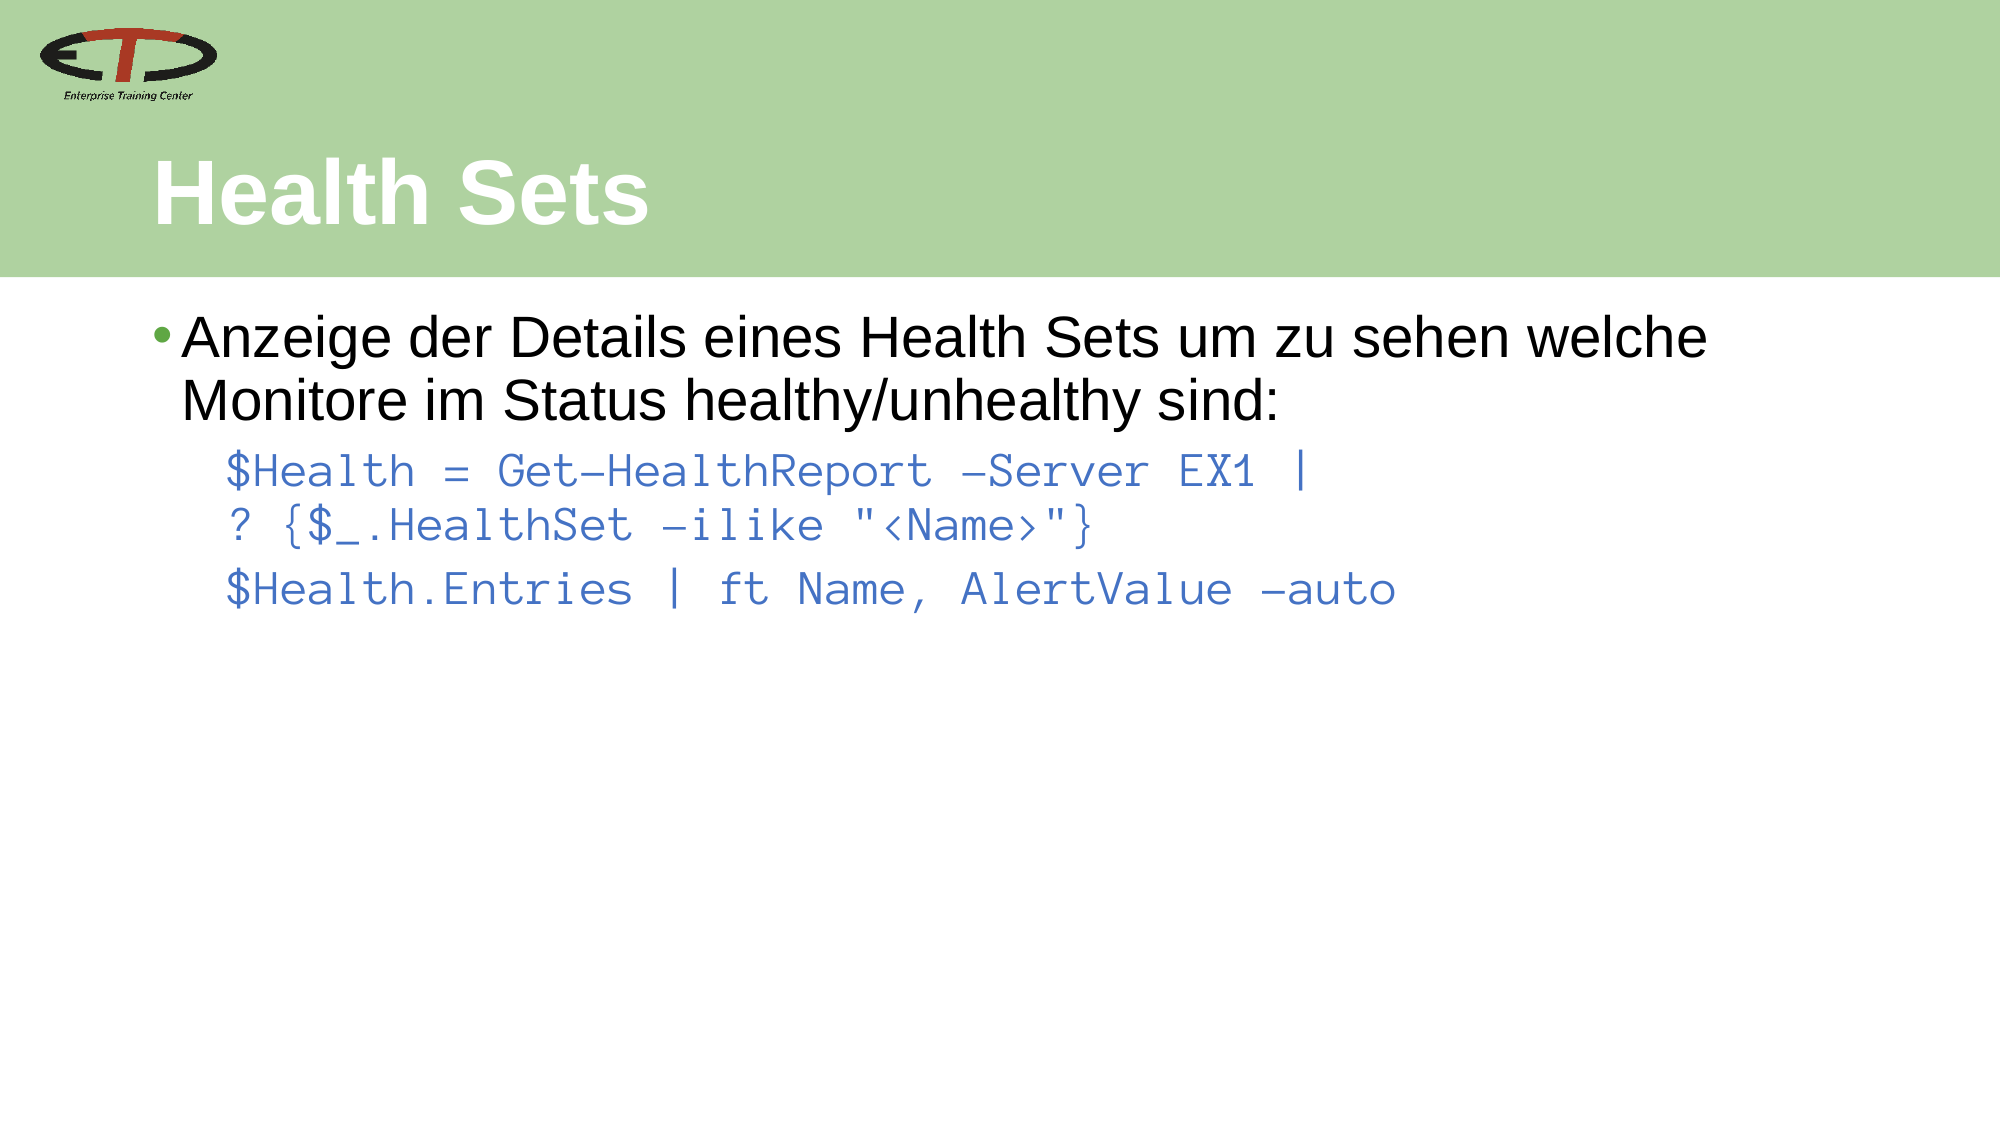

# Health Sets
Anzeige der Details eines Health Sets um zu sehen welche Monitore im Status healthy/unhealthy sind:
$Health = Get-HealthReport –Server EX1 |
? {$_.HealthSet –ilike "<Name>"}
$Health.Entries | ft Name, AlertValue -auto